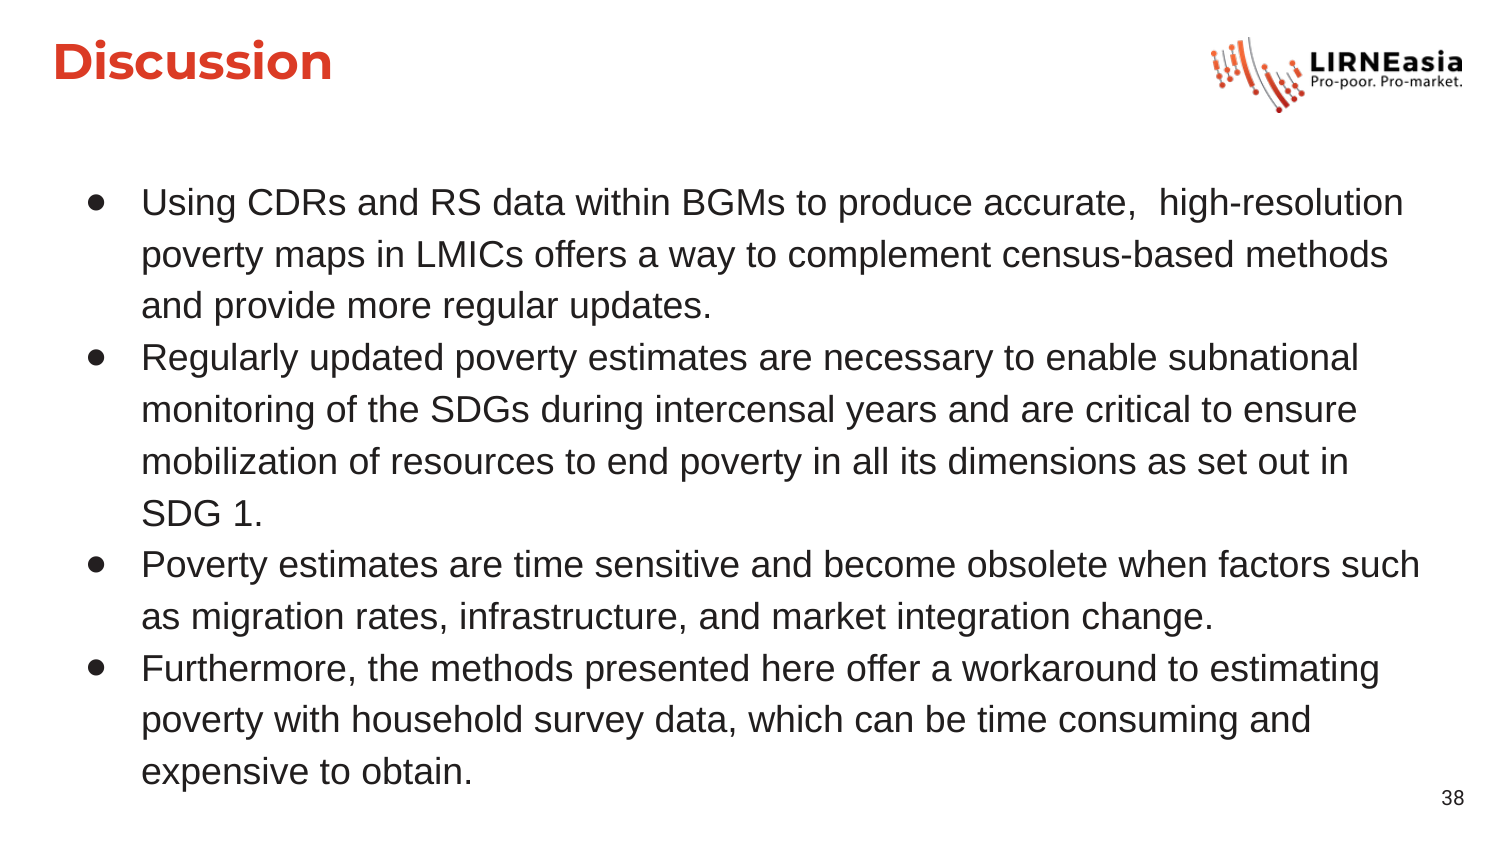

# Discussion
Using CDRs and RS data within BGMs to produce accurate,  high-resolution poverty maps in LMICs offers a way to complement census-based methods and provide more regular updates.
Regularly updated poverty estimates are necessary to enable subnational monitoring of the SDGs during intercensal years and are critical to ensure mobilization of resources to end poverty in all its dimensions as set out in SDG 1.
Poverty estimates are time sensitive and become obsolete when factors such as migration rates, infrastructure, and market integration change.
Furthermore, the methods presented here offer a workaround to estimating poverty with household survey data, which can be time consuming and expensive to obtain.

38